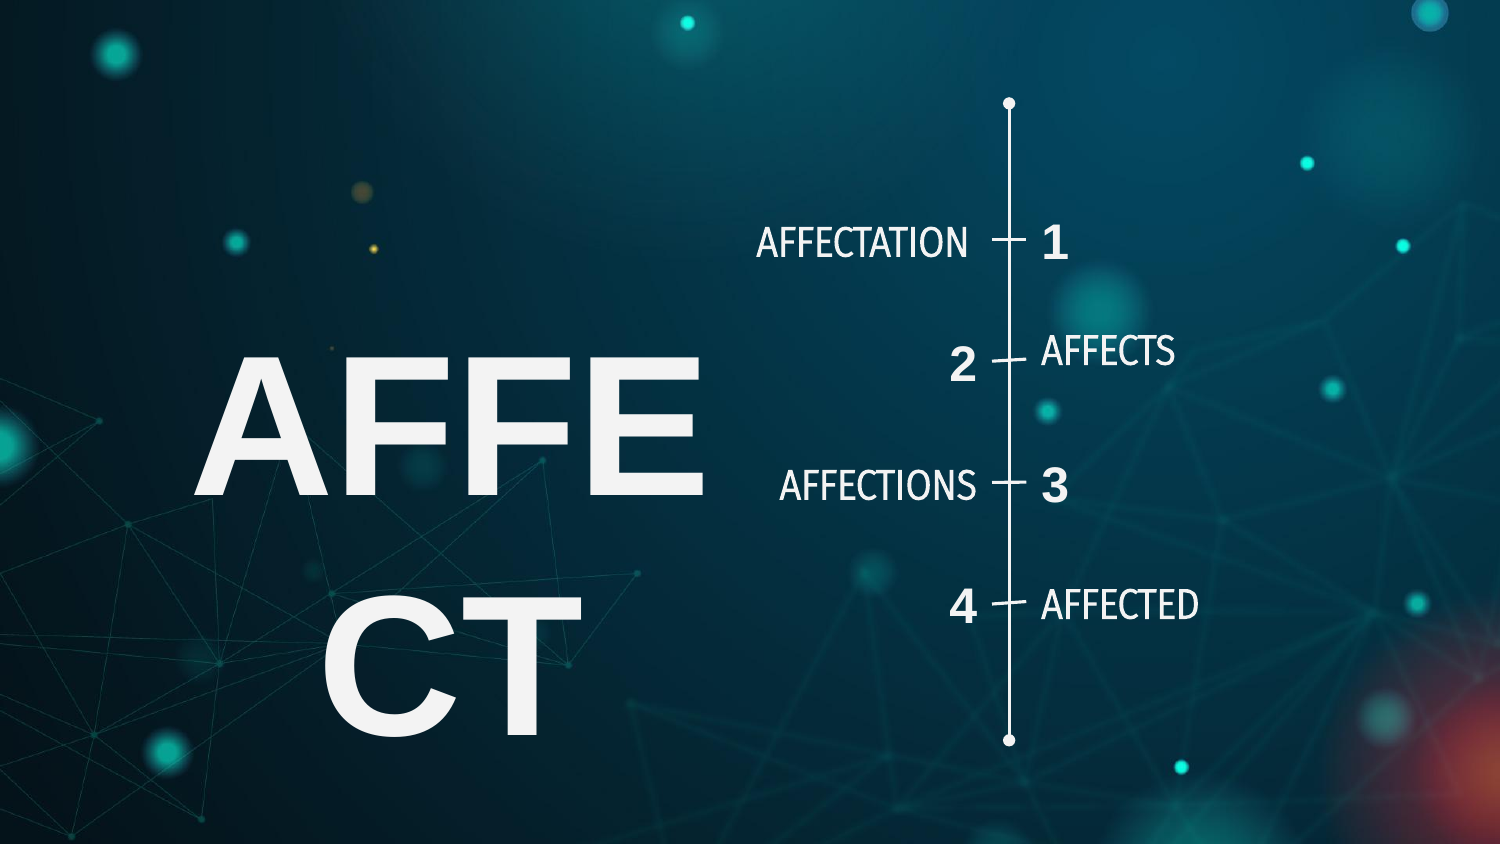

AFFECTATION
1
# AFFECT
AFFECTS
2
3
AFFECTIONS
AFFECTED
4